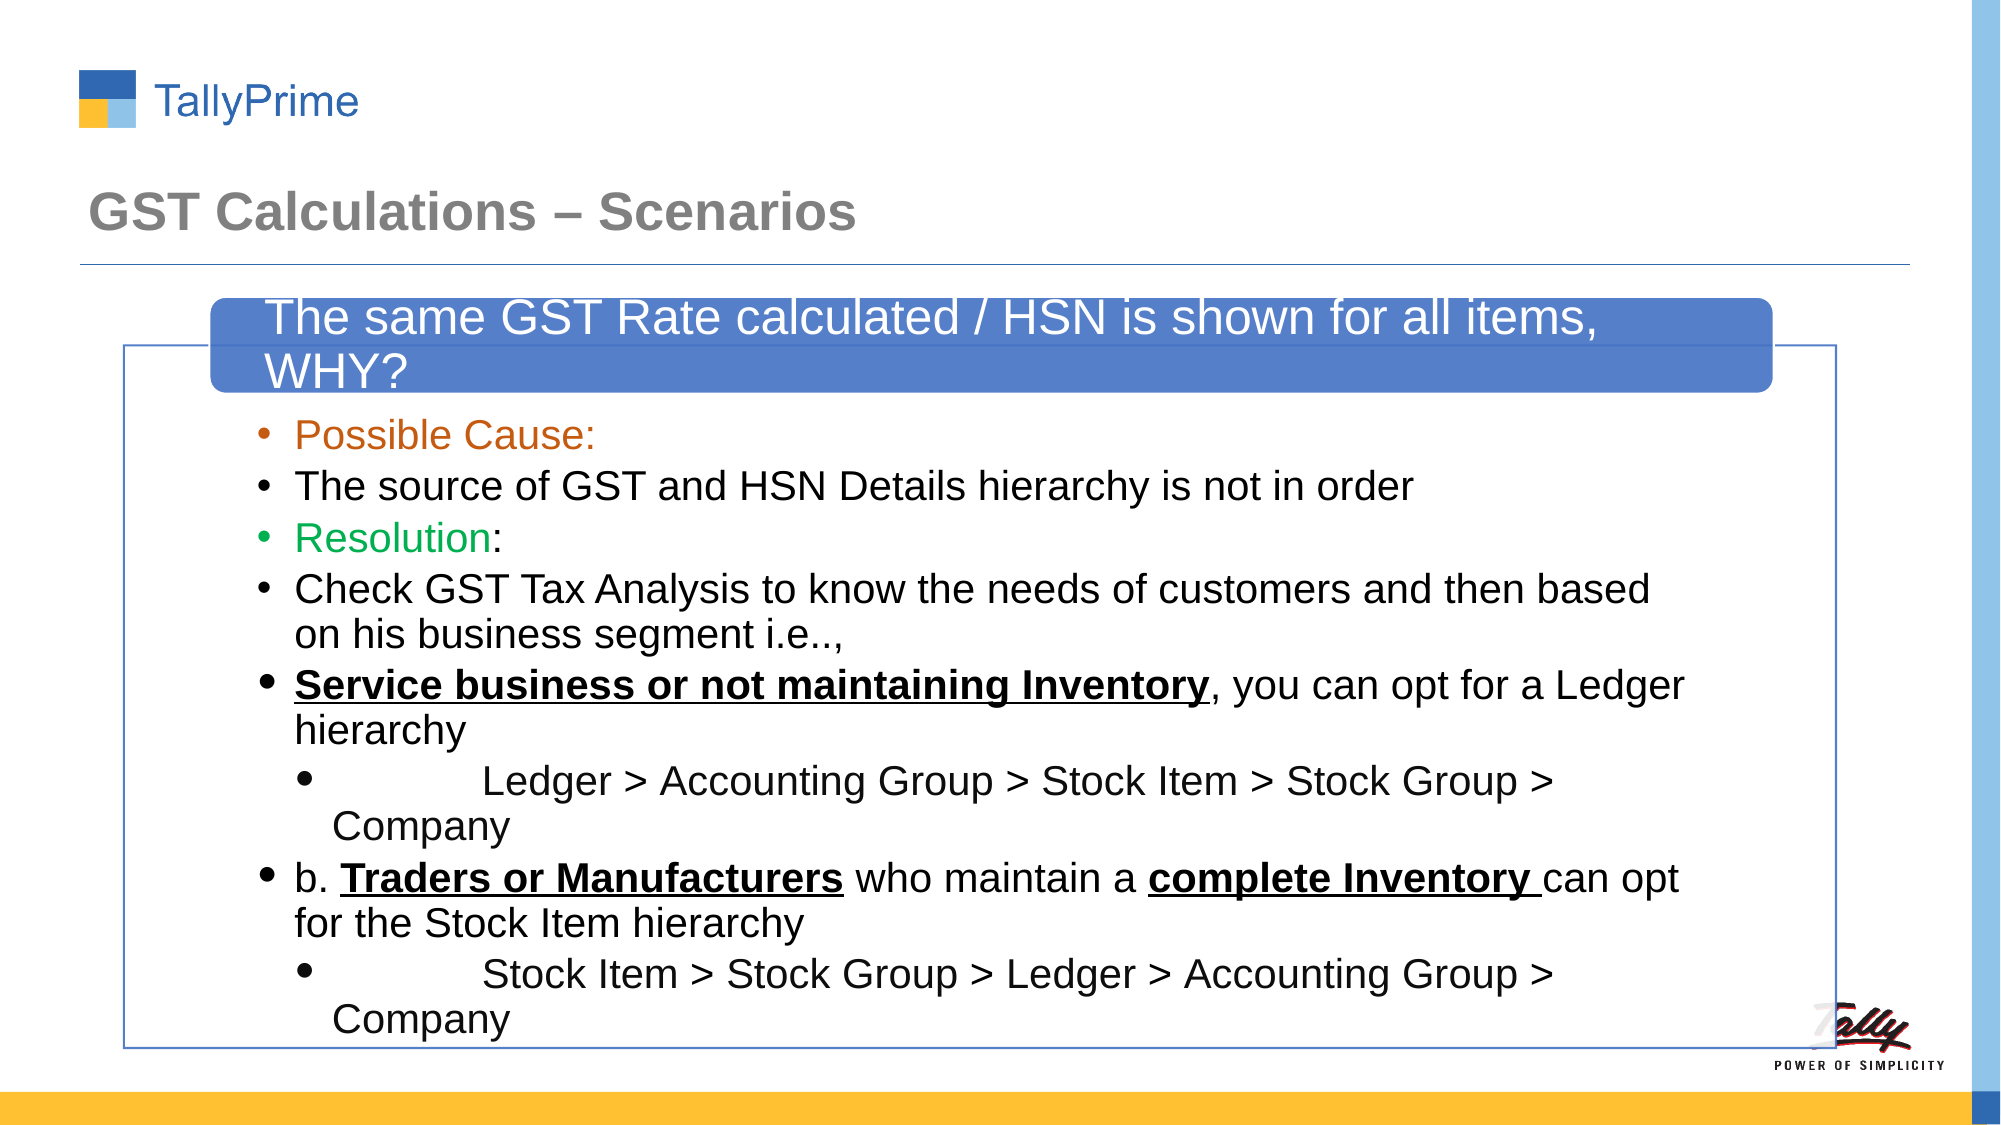

# GST Calculations – Scenarios
Possible Cause:
The source of GST and HSN Details hierarchy is not in order
Resolution:
Check GST Tax Analysis to know the needs of customers and then based on his business segment i.e..,
Service business or not maintaining Inventory, you can opt for a Ledger hierarchy
	Ledger > Accounting Group > Stock Item > Stock Group > Company
b. Traders or Manufacturers who maintain a complete Inventory can opt for the Stock Item hierarchy
	Stock Item > Stock Group > Ledger > Accounting Group > Company
The same GST Rate calculated / HSN is shown for all items, WHY?